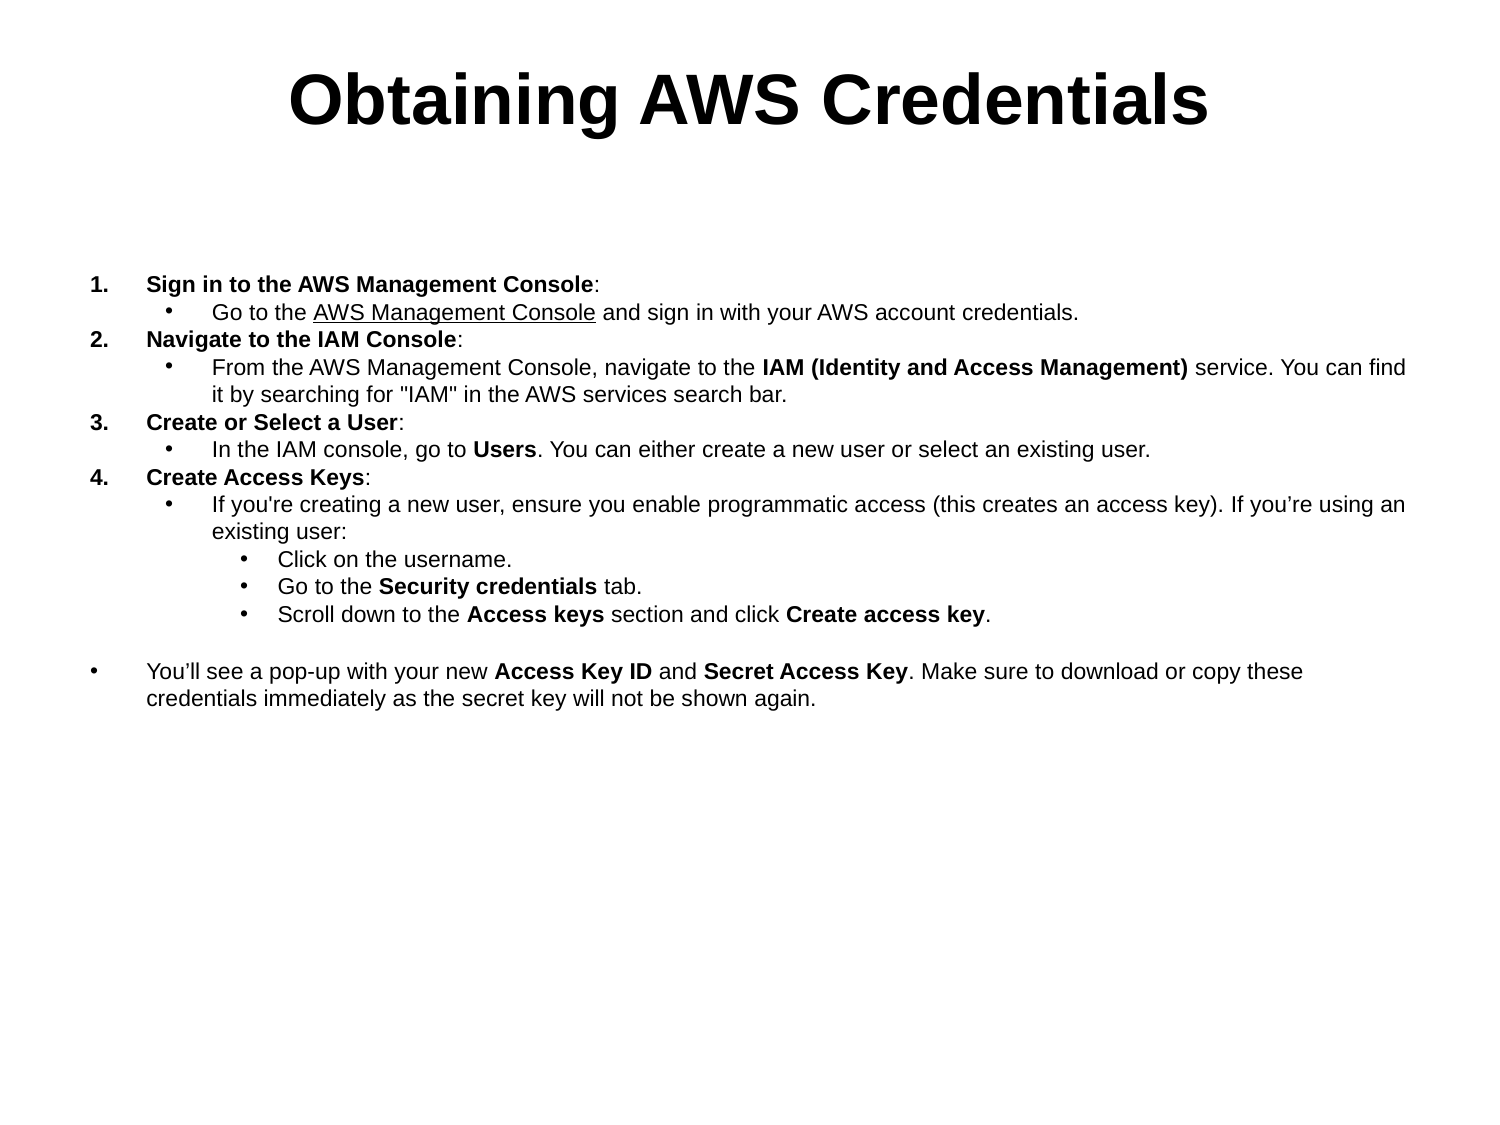

# Obtaining AWS Credentials
Sign in to the AWS Management Console:
Go to the AWS Management Console and sign in with your AWS account credentials.
Navigate to the IAM Console:
From the AWS Management Console, navigate to the IAM (Identity and Access Management) service. You can find it by searching for "IAM" in the AWS services search bar.
Create or Select a User:
In the IAM console, go to Users. You can either create a new user or select an existing user.
Create Access Keys:
If you're creating a new user, ensure you enable programmatic access (this creates an access key). If you’re using an existing user:
Click on the username.
Go to the Security credentials tab.
Scroll down to the Access keys section and click Create access key.
You’ll see a pop-up with your new Access Key ID and Secret Access Key. Make sure to download or copy these credentials immediately as the secret key will not be shown again.